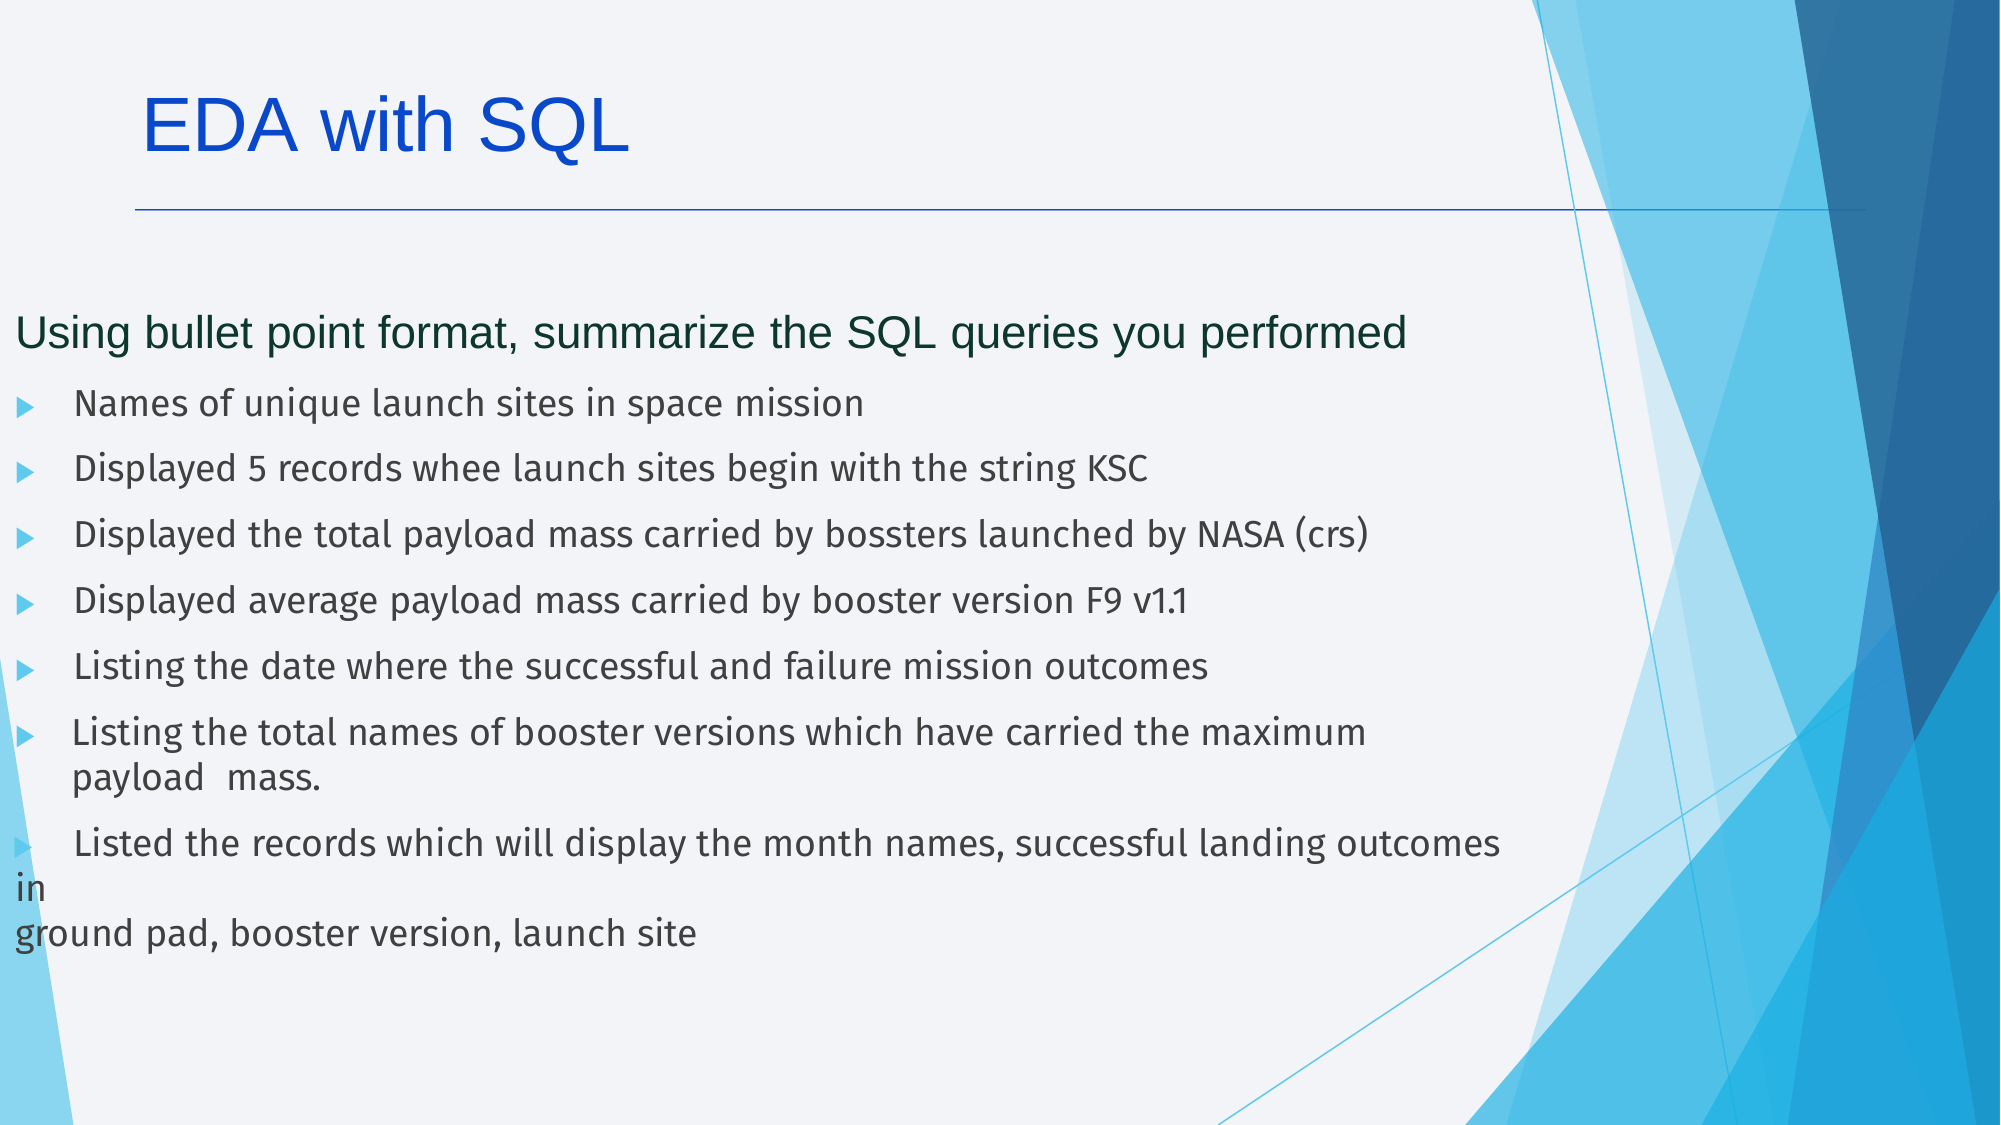

# EDA with SQL
Using bullet point format, summarize the SQL queries you performed
▶	Names of unique launch sites in space mission
▶	Displayed 5 records whee launch sites begin with the string KSC
▶	Displayed the total payload mass carried by bossters launched by NASA (crs)
▶	Displayed average payload mass carried by booster version F9 v1.1
▶	Listing the date where the successful and failure mission outcomes
▶	Listing the total names of booster versions which have carried the maximum payload  mass.
▶	Listed the records which will display the month names, successful landing outcomes in
ground pad, booster version, launch site

12